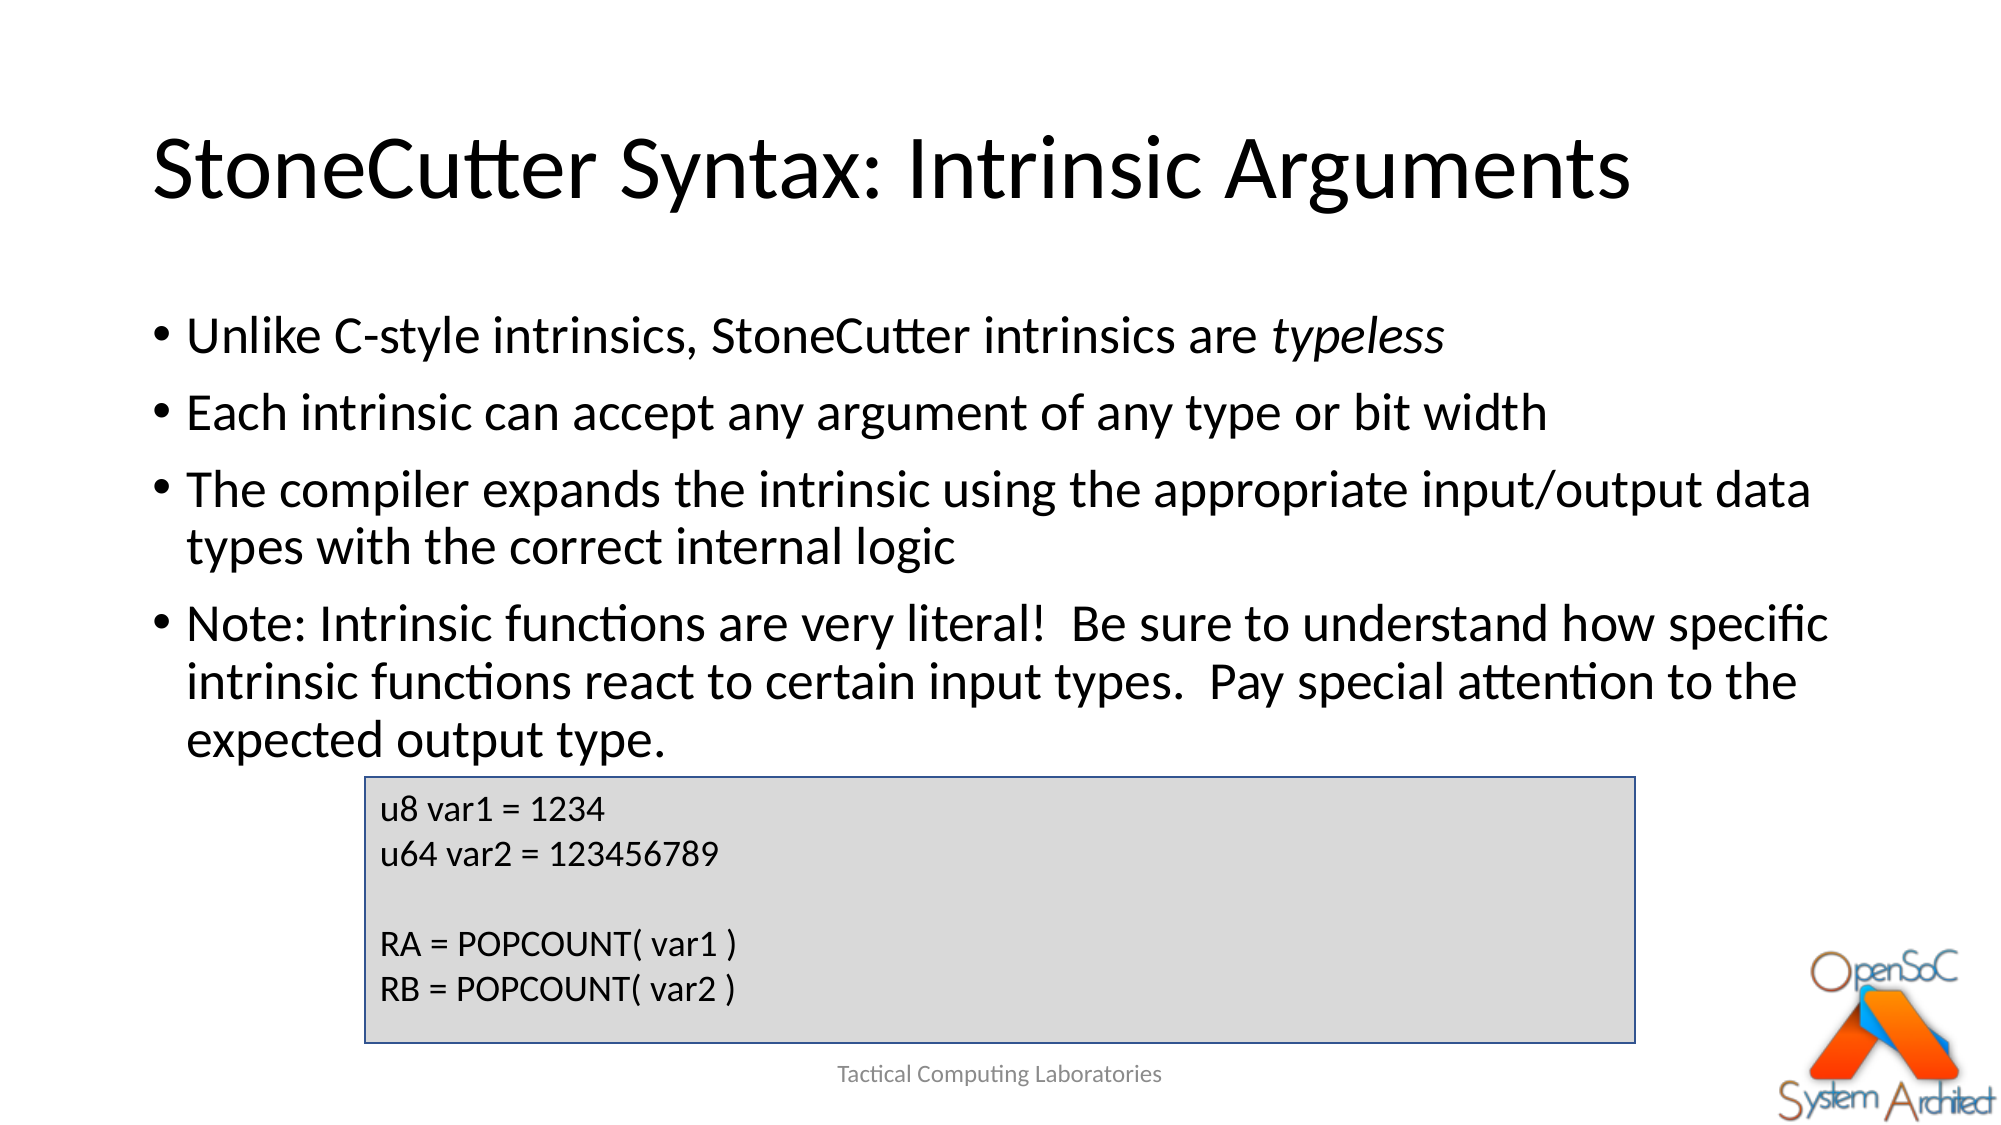

# StoneCutter Syntax: Intrinsic Arguments
Unlike C-style intrinsics, StoneCutter intrinsics are typeless
Each intrinsic can accept any argument of any type or bit width
The compiler expands the intrinsic using the appropriate input/output data types with the correct internal logic
Note: Intrinsic functions are very literal!  Be sure to understand how specific intrinsic functions react to certain input types.  Pay special attention to the expected output type.

u8 var1 = 1234
u64 var2 = 123456789

RA = POPCOUNT( var1 )
RB = POPCOUNT( var2 )

Tactical Computing Laboratories